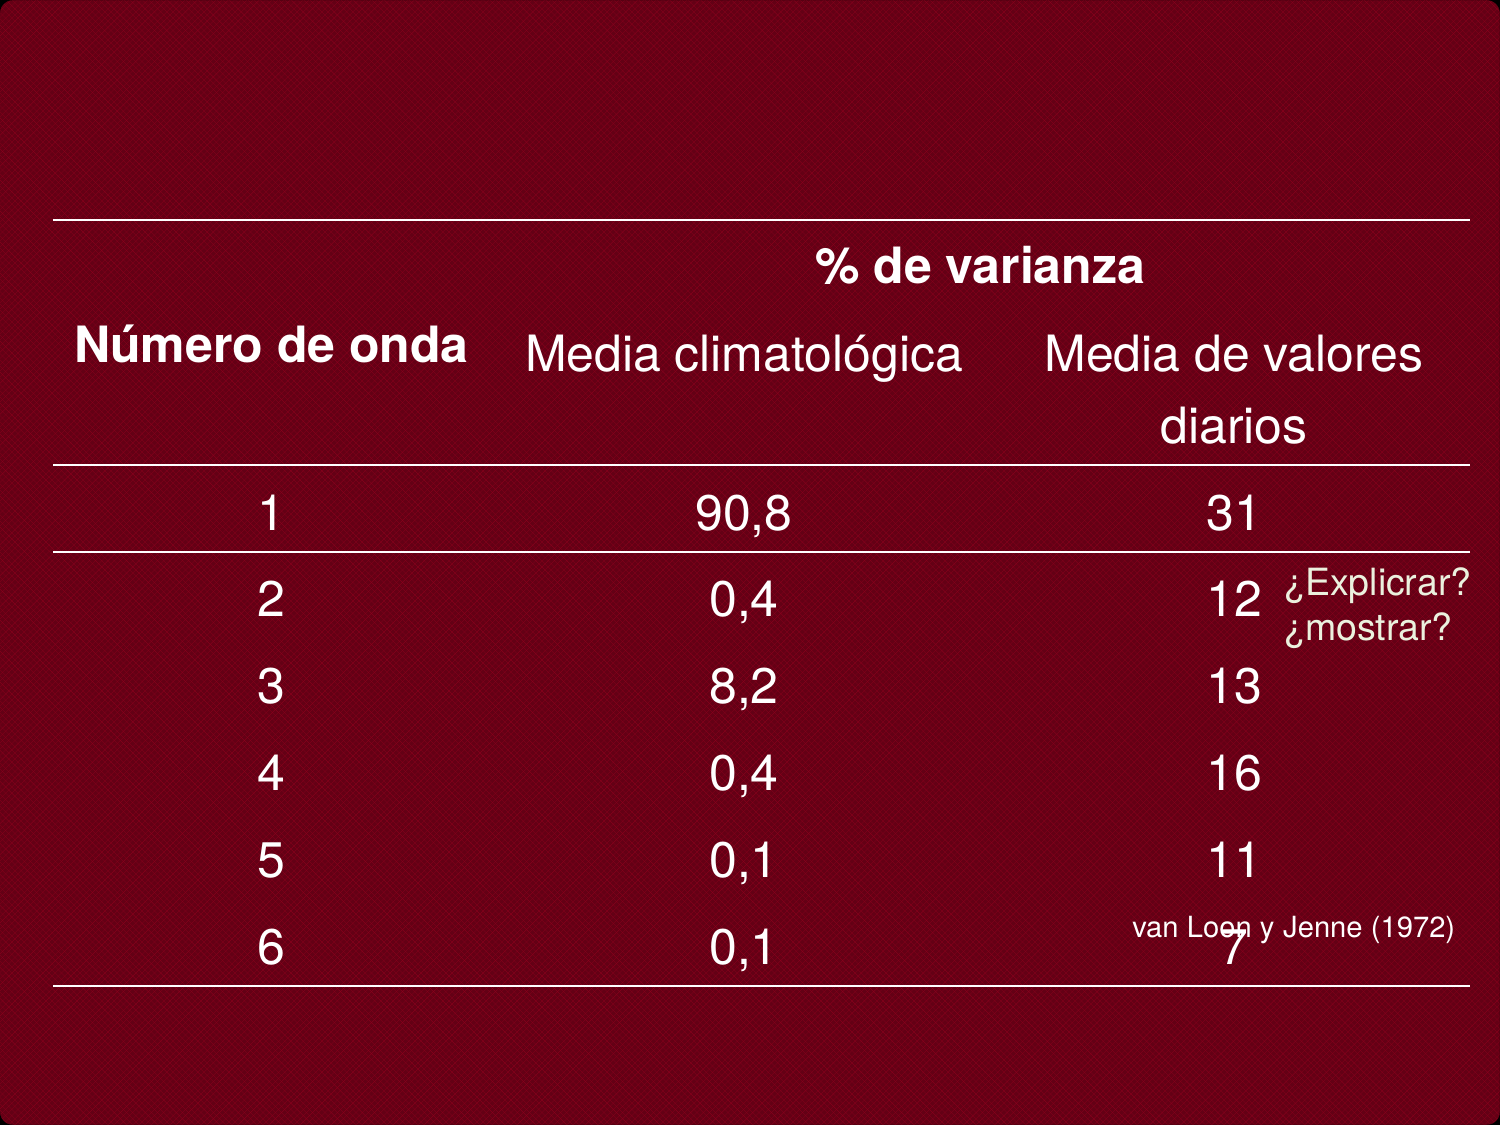

| Número de onda | % de varianza |  |
| --- | --- | --- |
|  | Media climatológica | Media de valores diarios |
| 1 | 90,8 | 31 |
| 2 | 0,4 | 12 |
| 3 | 8,2 | 13 |
| 4 | 0,4 | 16 |
| 5 | 0,1 | 11 |
| 6 | 0,1 | 7 |
¿Explicrar?
¿mostrar?
van Loon y Jenne (1972)